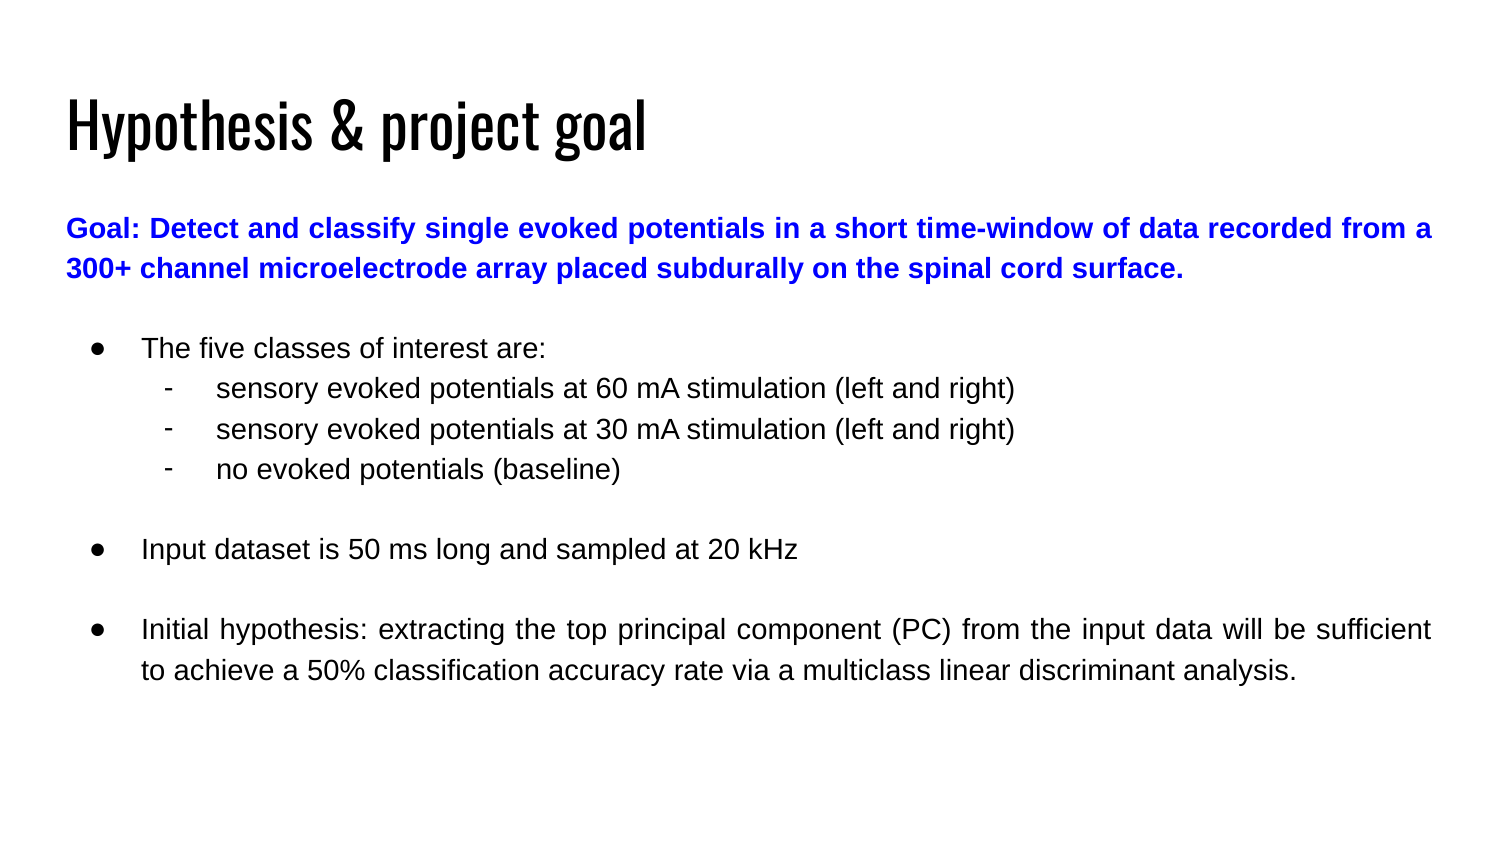

# Hypothesis & project goal
Goal: Detect and classify single evoked potentials in a short time-window of data recorded from a 300+ channel microelectrode array placed subdurally on the spinal cord surface.

The five classes of interest are:
sensory evoked potentials at 60 mA stimulation (left and right)
sensory evoked potentials at 30 mA stimulation (left and right)
no evoked potentials (baseline)

Input dataset is 50 ms long and sampled at 20 kHz

Initial hypothesis: extracting the top principal component (PC) from the input data will be sufficient to achieve a 50% classification accuracy rate via a multiclass linear discriminant analysis.